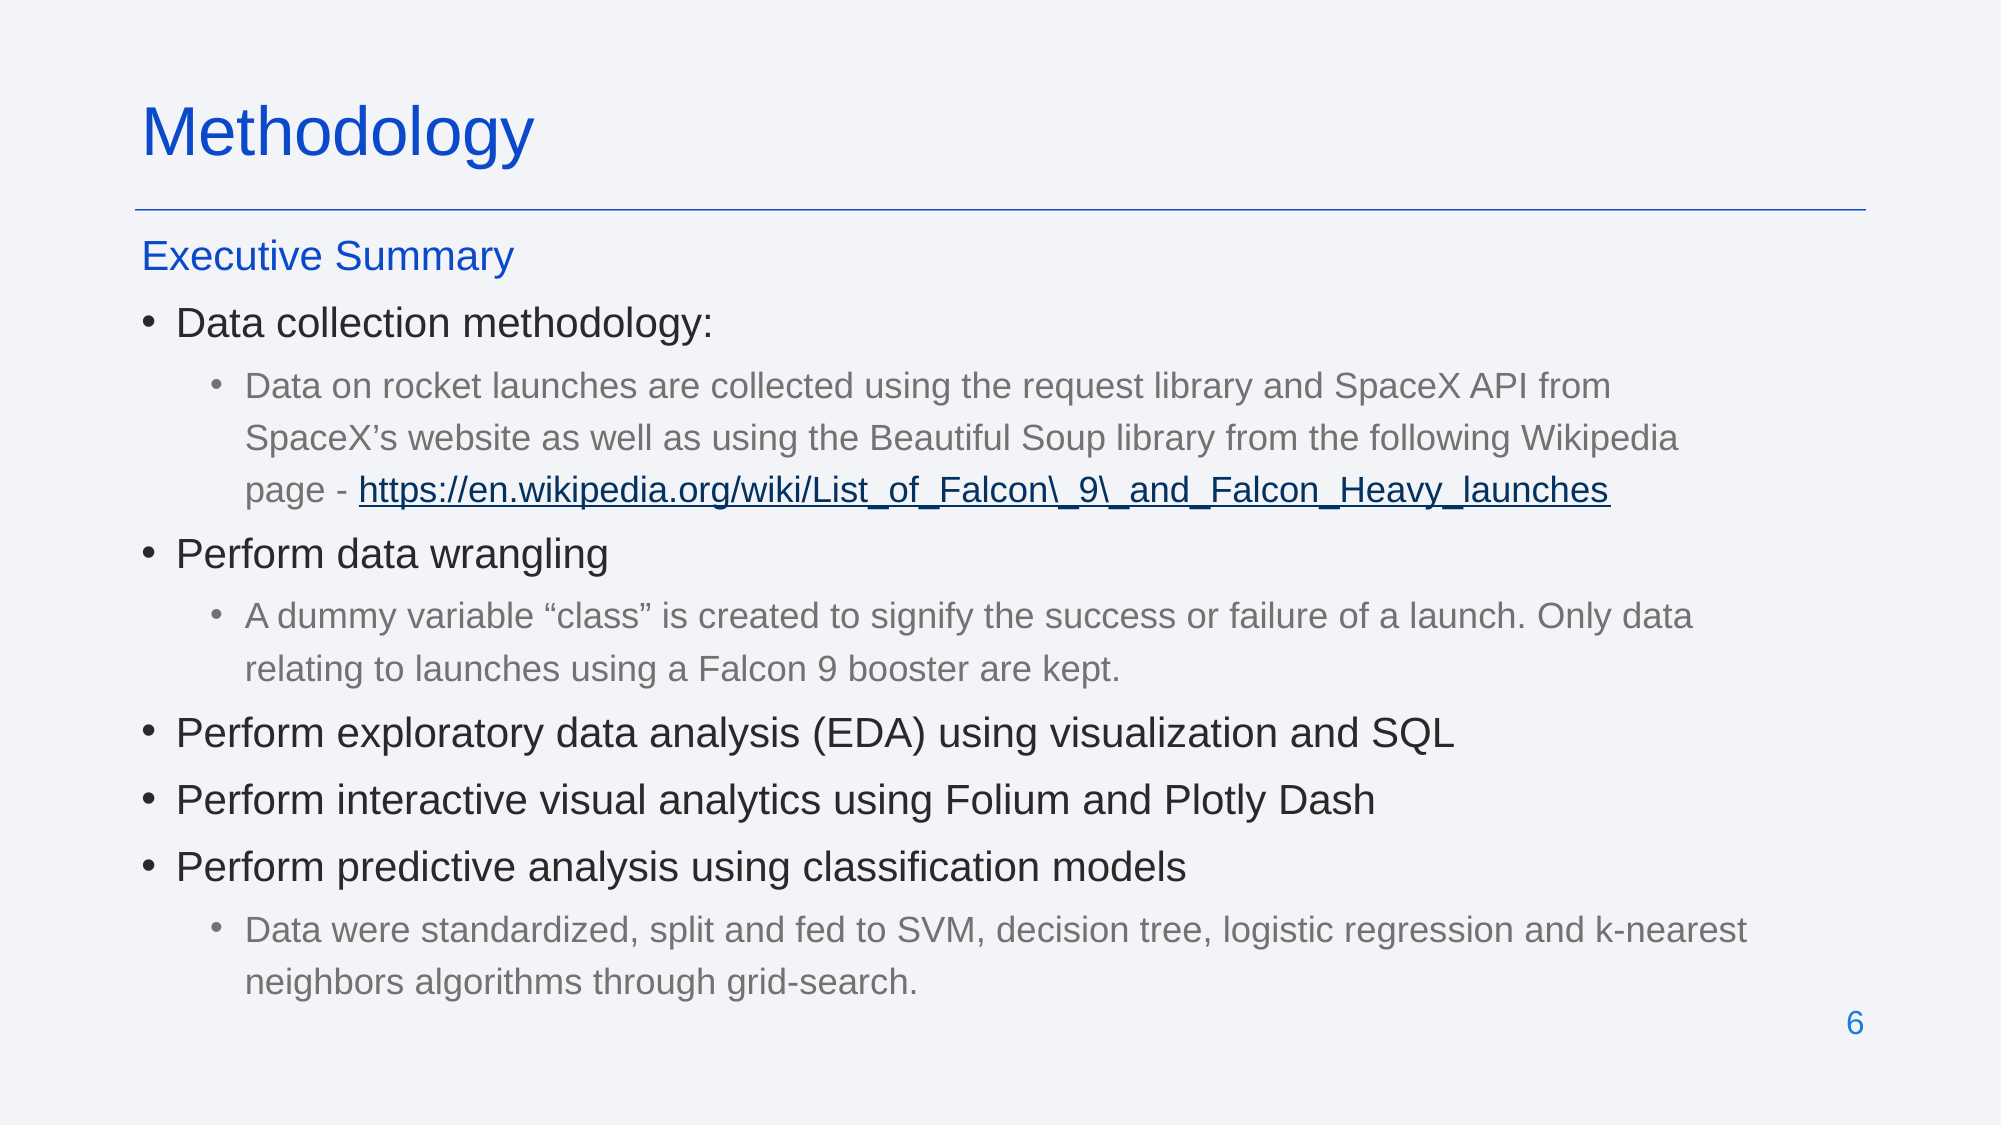

Methodology
Executive Summary
Data collection methodology:
Data on rocket launches are collected using the request library and SpaceX API from SpaceX’s website as well as using the Beautiful Soup library from the following Wikipedia page - https://en.wikipedia.org/wiki/List_of_Falcon\_9\_and_Falcon_Heavy_launches
Perform data wrangling
A dummy variable “class” is created to signify the success or failure of a launch. Only data relating to launches using a Falcon 9 booster are kept.
Perform exploratory data analysis (EDA) using visualization and SQL
Perform interactive visual analytics using Folium and Plotly Dash
Perform predictive analysis using classification models
Data were standardized, split and fed to SVM, decision tree, logistic regression and k-nearest neighbors algorithms through grid-search.

6